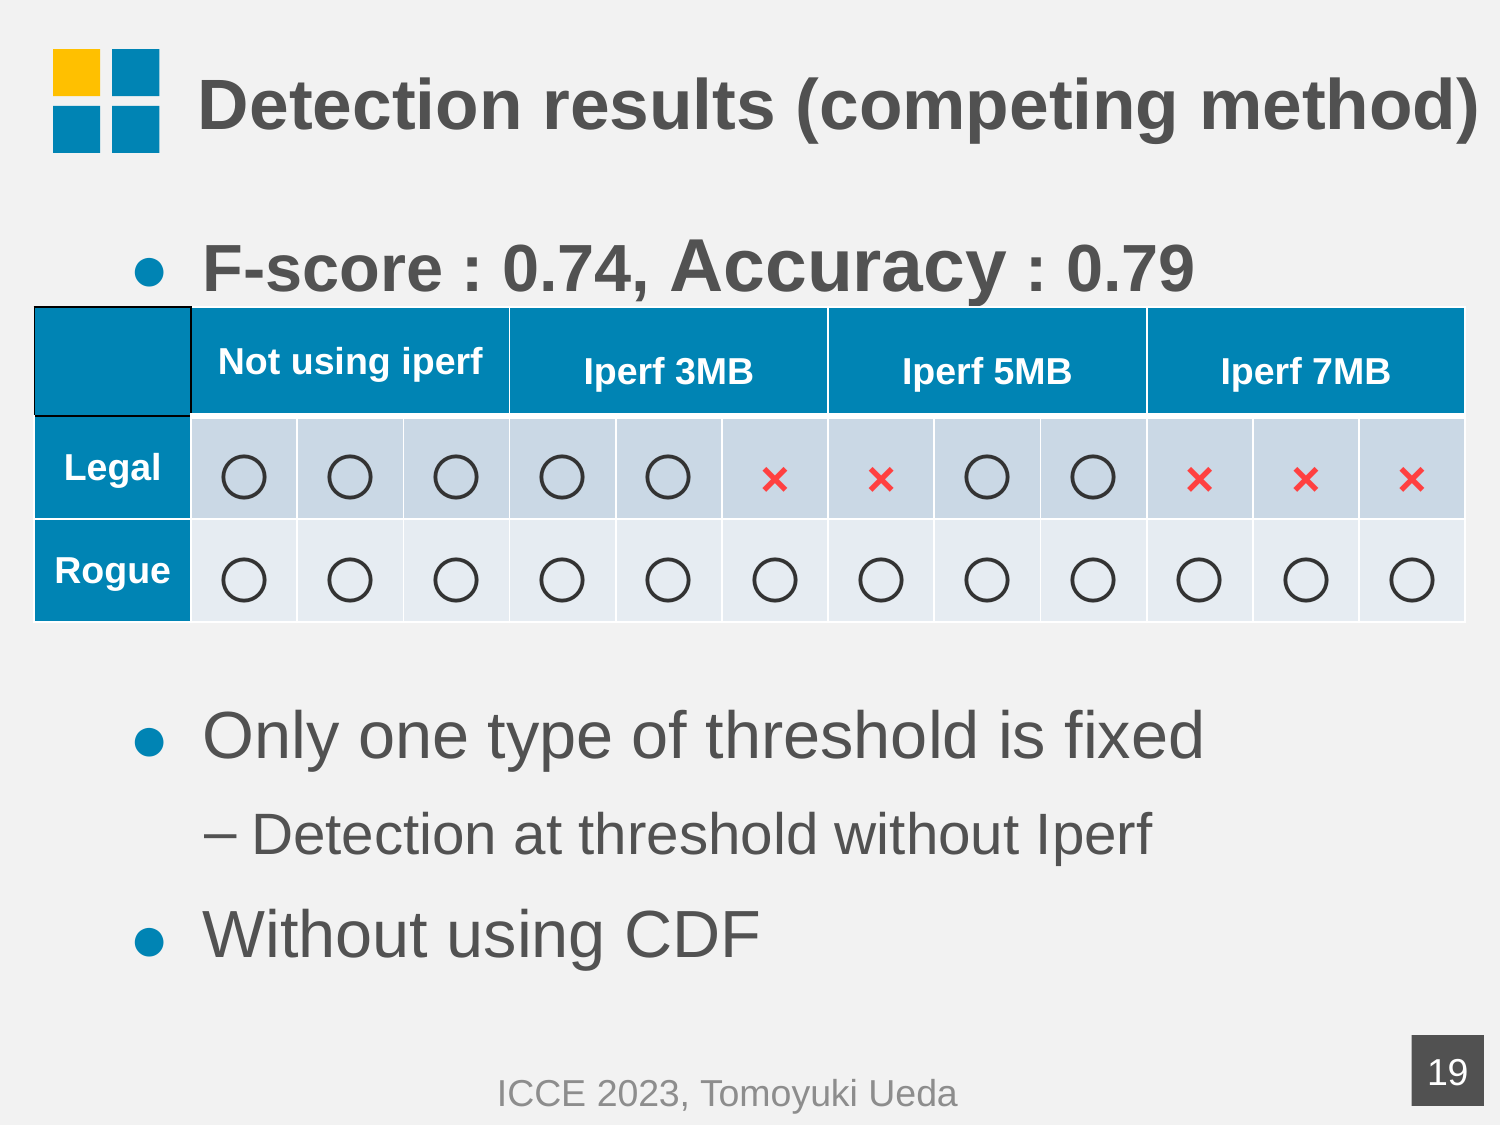

# Detection results (competing method)
F-score : 0.74, Accuracy : 0.79

Only one type of threshold is fixed
Detection at threshold without Iperf
Without using CDF

|  | Not using iperf |  |  | Iperf 3MB |  |  | Iperf 5MB |  |  | Iperf 7MB |  |  |
| --- | --- | --- | --- | --- | --- | --- | --- | --- | --- | --- | --- | --- |
| Legal | 〇 | 〇 | 〇 | 〇 | 〇 | × | × | 〇 | 〇 | × | × | × |
| Rogue | 〇 | 〇 | 〇 | 〇 | 〇 | 〇 | 〇 | 〇 | 〇 | 〇 | 〇 | 〇 |
19
ICCE 2023, Tomoyuki Ueda